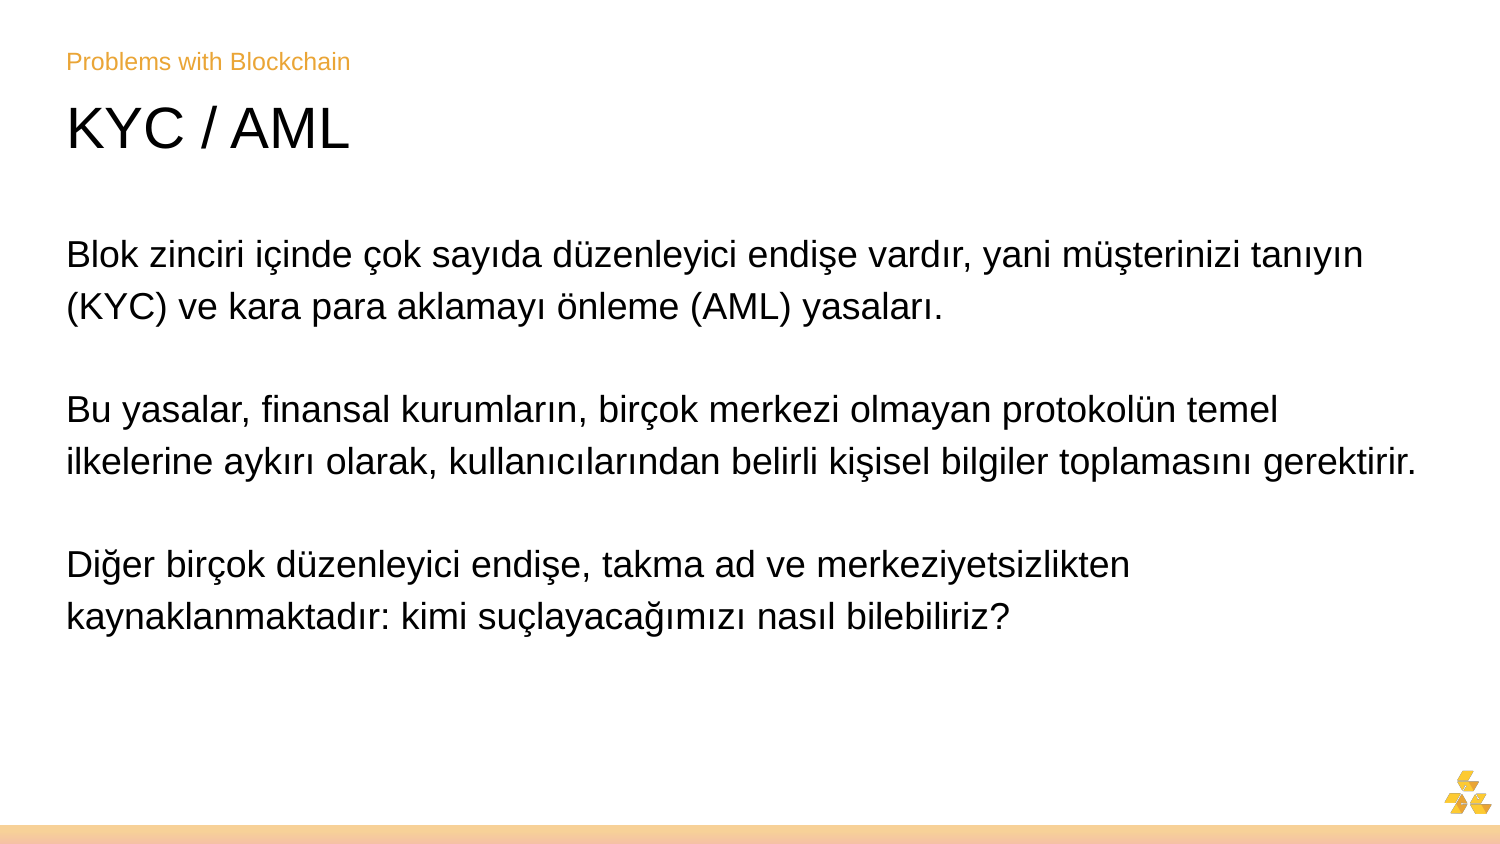

# Problems with Blockchain
KYC / AML
Blok zinciri içinde çok sayıda düzenleyici endişe vardır, yani müşterinizi tanıyın (KYC) ve kara para aklamayı önleme (AML) yasaları.

Bu yasalar, finansal kurumların, birçok merkezi olmayan protokolün temel ilkelerine aykırı olarak, kullanıcılarından belirli kişisel bilgiler toplamasını gerektirir.

Diğer birçok düzenleyici endişe, takma ad ve merkeziyetsizlikten kaynaklanmaktadır: kimi suçlayacağımızı nasıl bilebiliriz?